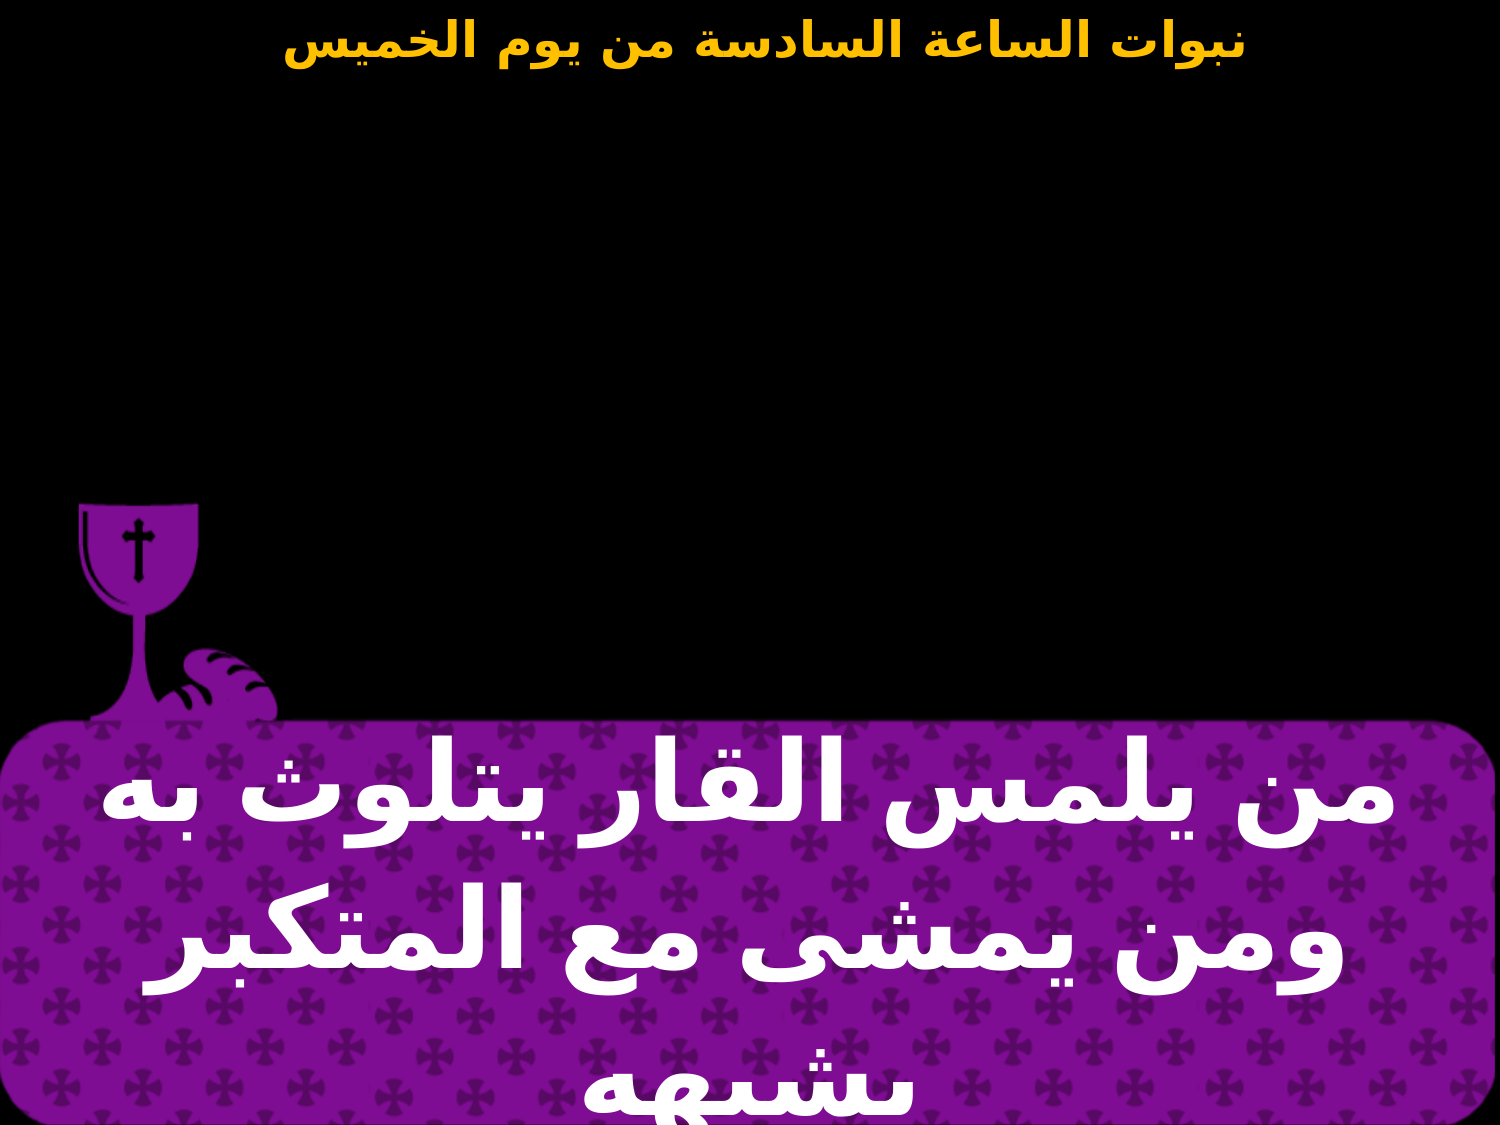

| من يلمس القار يتلوث به ومن يمشى مع المتكبر يشبهه |
| --- |